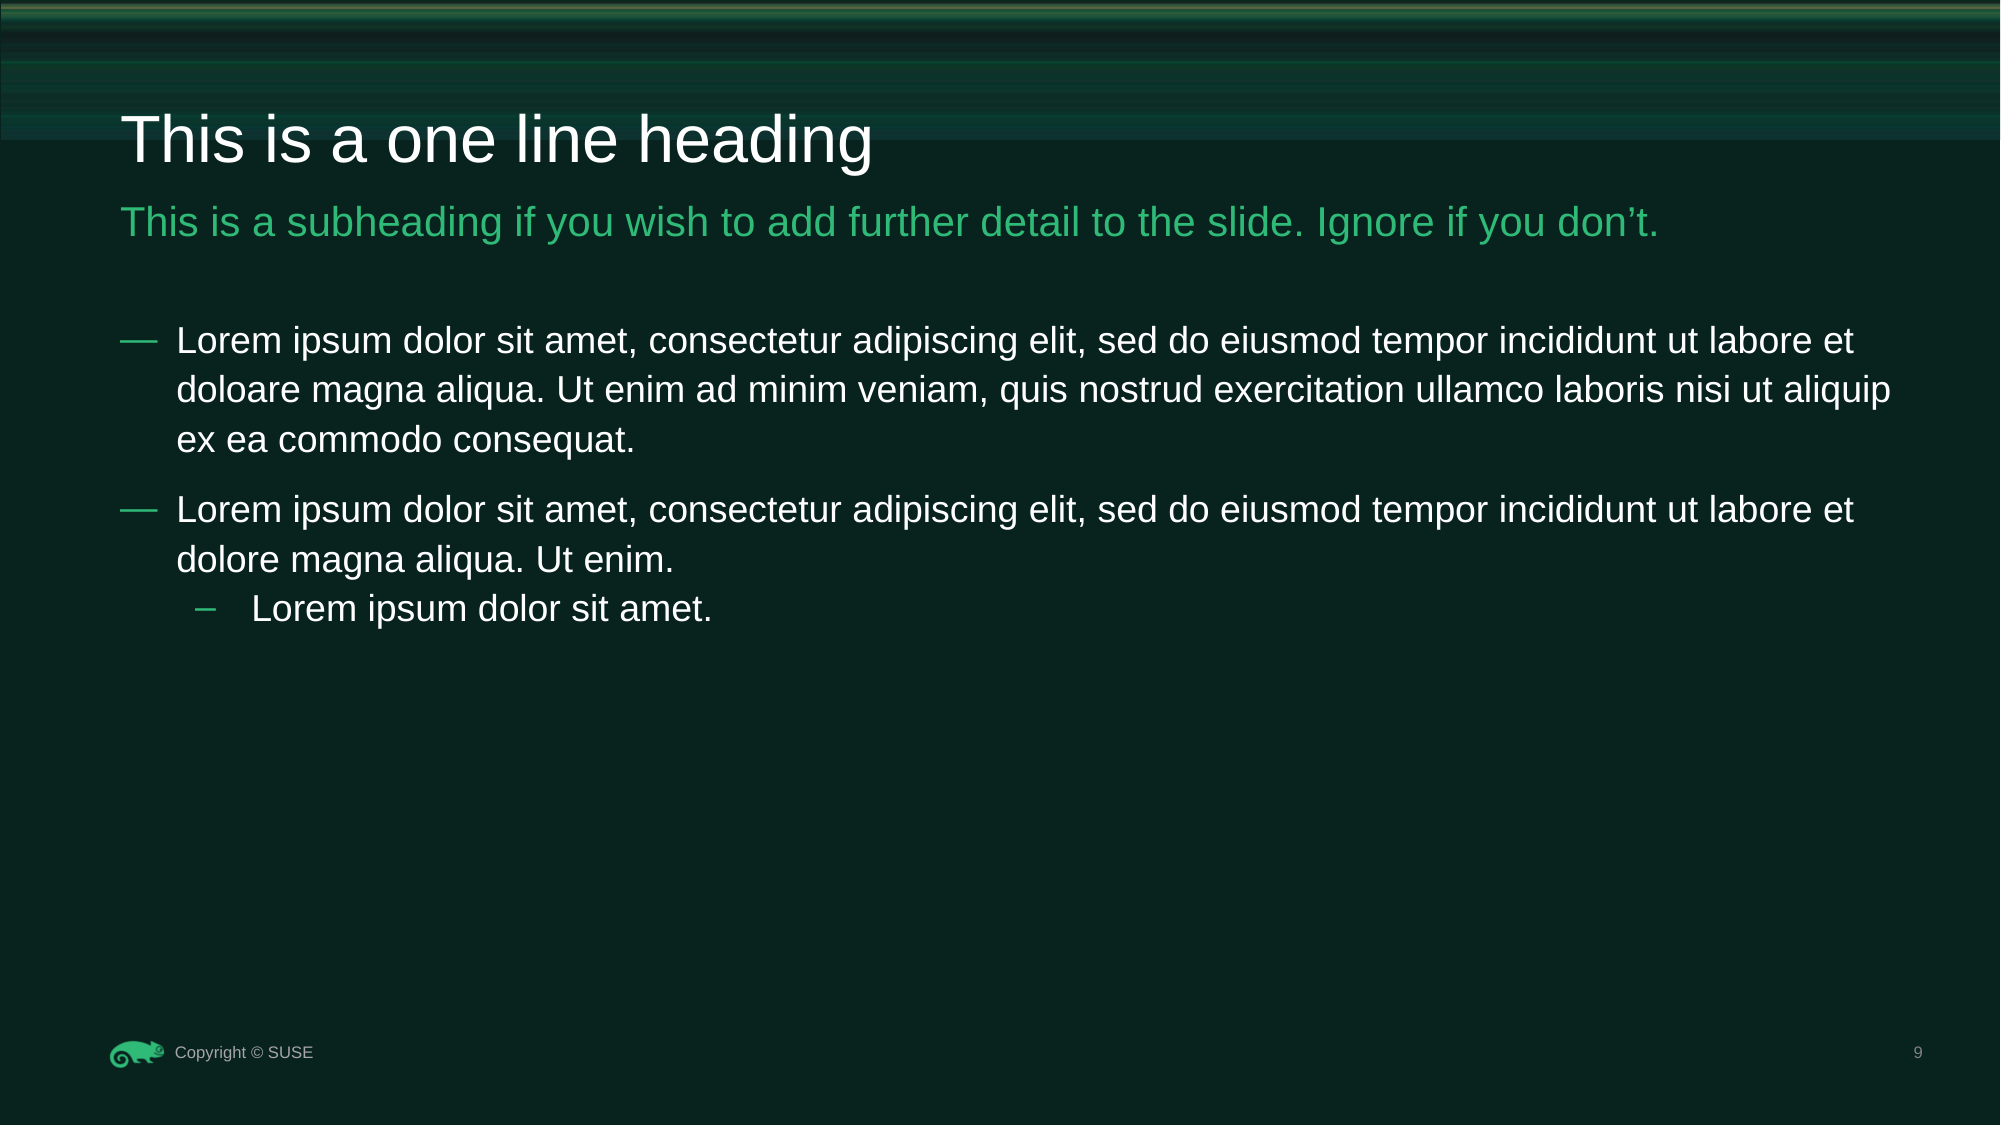

# This is a one line heading
This is a subheading if you wish to add further detail to the slide. Ignore if you don’t.
Lorem ipsum dolor sit amet, consectetur adipiscing elit, sed do eiusmod tempor incididunt ut labore et doloare magna aliqua. Ut enim ad minim veniam, quis nostrud exercitation ullamco laboris nisi ut aliquip ex ea commodo consequat.
Lorem ipsum dolor sit amet, consectetur adipiscing elit, sed do eiusmod tempor incididunt ut labore et dolore magna aliqua. Ut enim.
Lorem ipsum dolor sit amet.
9